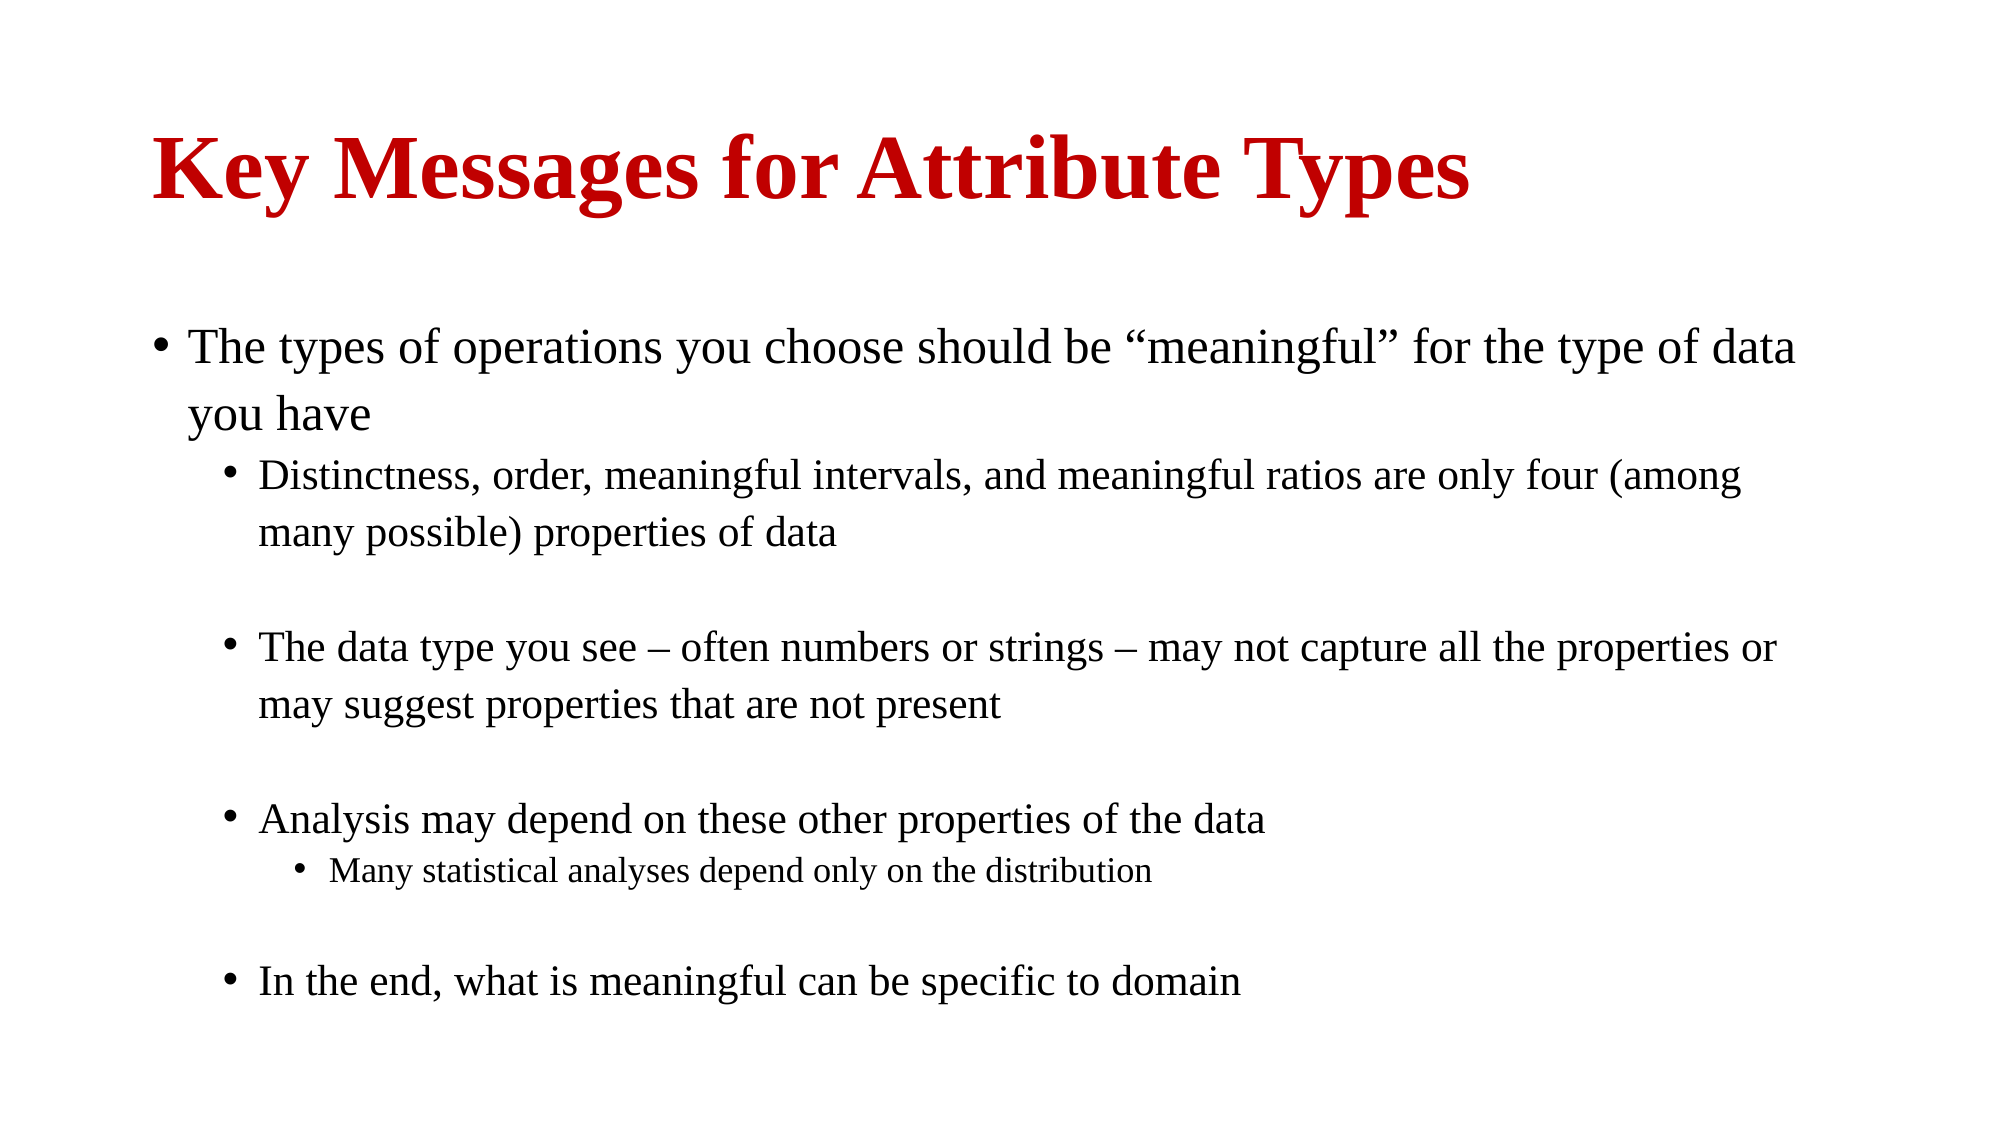

# Key Messages for Attribute Types
The types of operations you choose should be “meaningful” for the type of data you have
Distinctness, order, meaningful intervals, and meaningful ratios are only four (among many possible) properties of data

The data type you see – often numbers or strings – may not capture all the properties or may suggest properties that are not present

Analysis may depend on these other properties of the data
Many statistical analyses depend only on the distribution

In the end, what is meaningful can be specific to domain